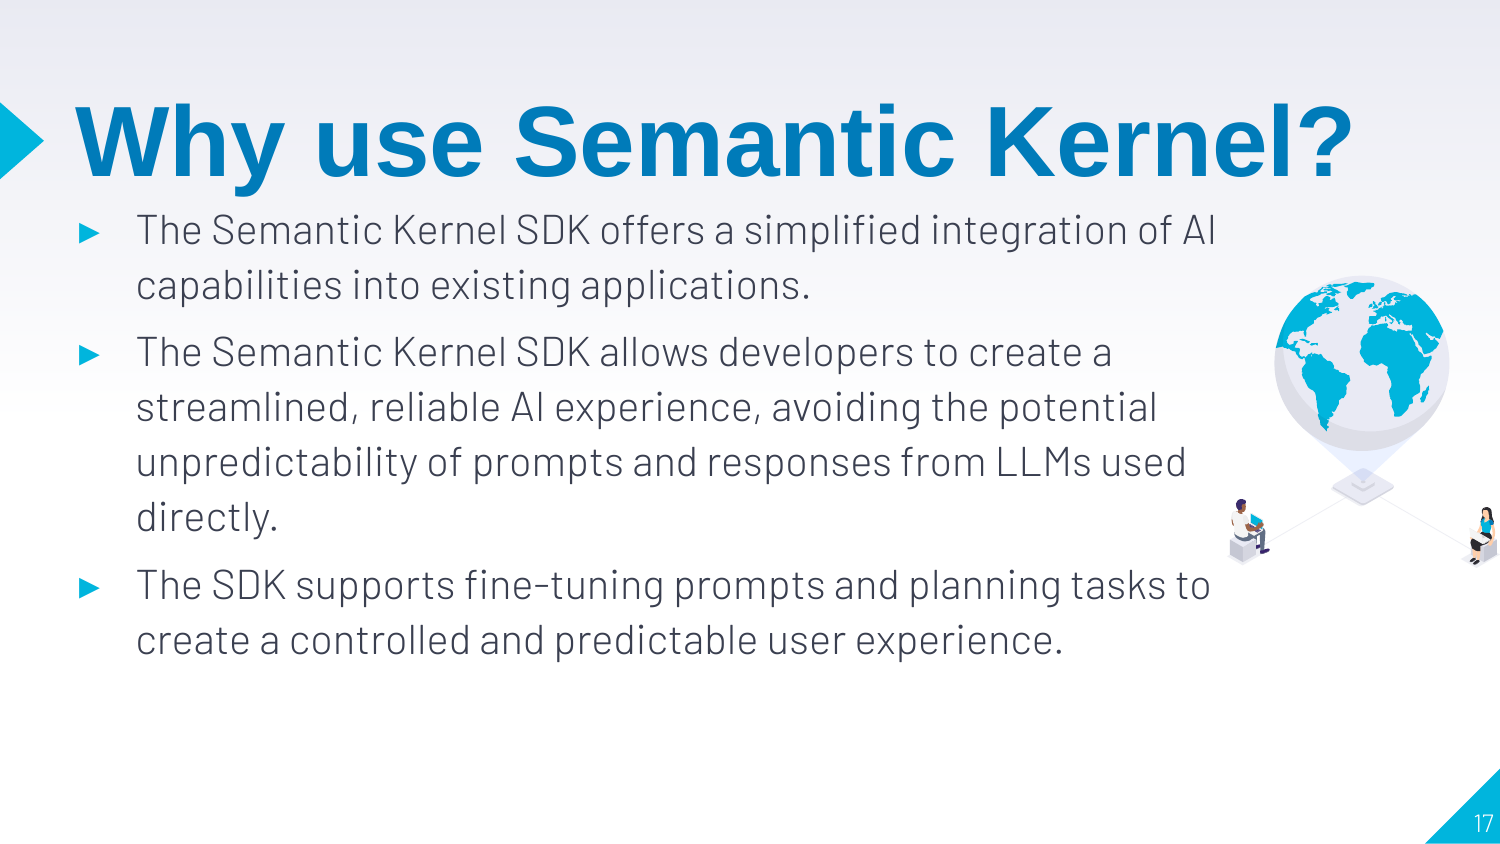

# Why use Semantic Kernel?
The Semantic Kernel SDK offers a simplified integration of AI capabilities into existing applications.
The Semantic Kernel SDK allows developers to create a streamlined, reliable AI experience, avoiding the potential unpredictability of prompts and responses from LLMs used directly.
The SDK supports fine-tuning prompts and planning tasks to create a controlled and predictable user experience.

17